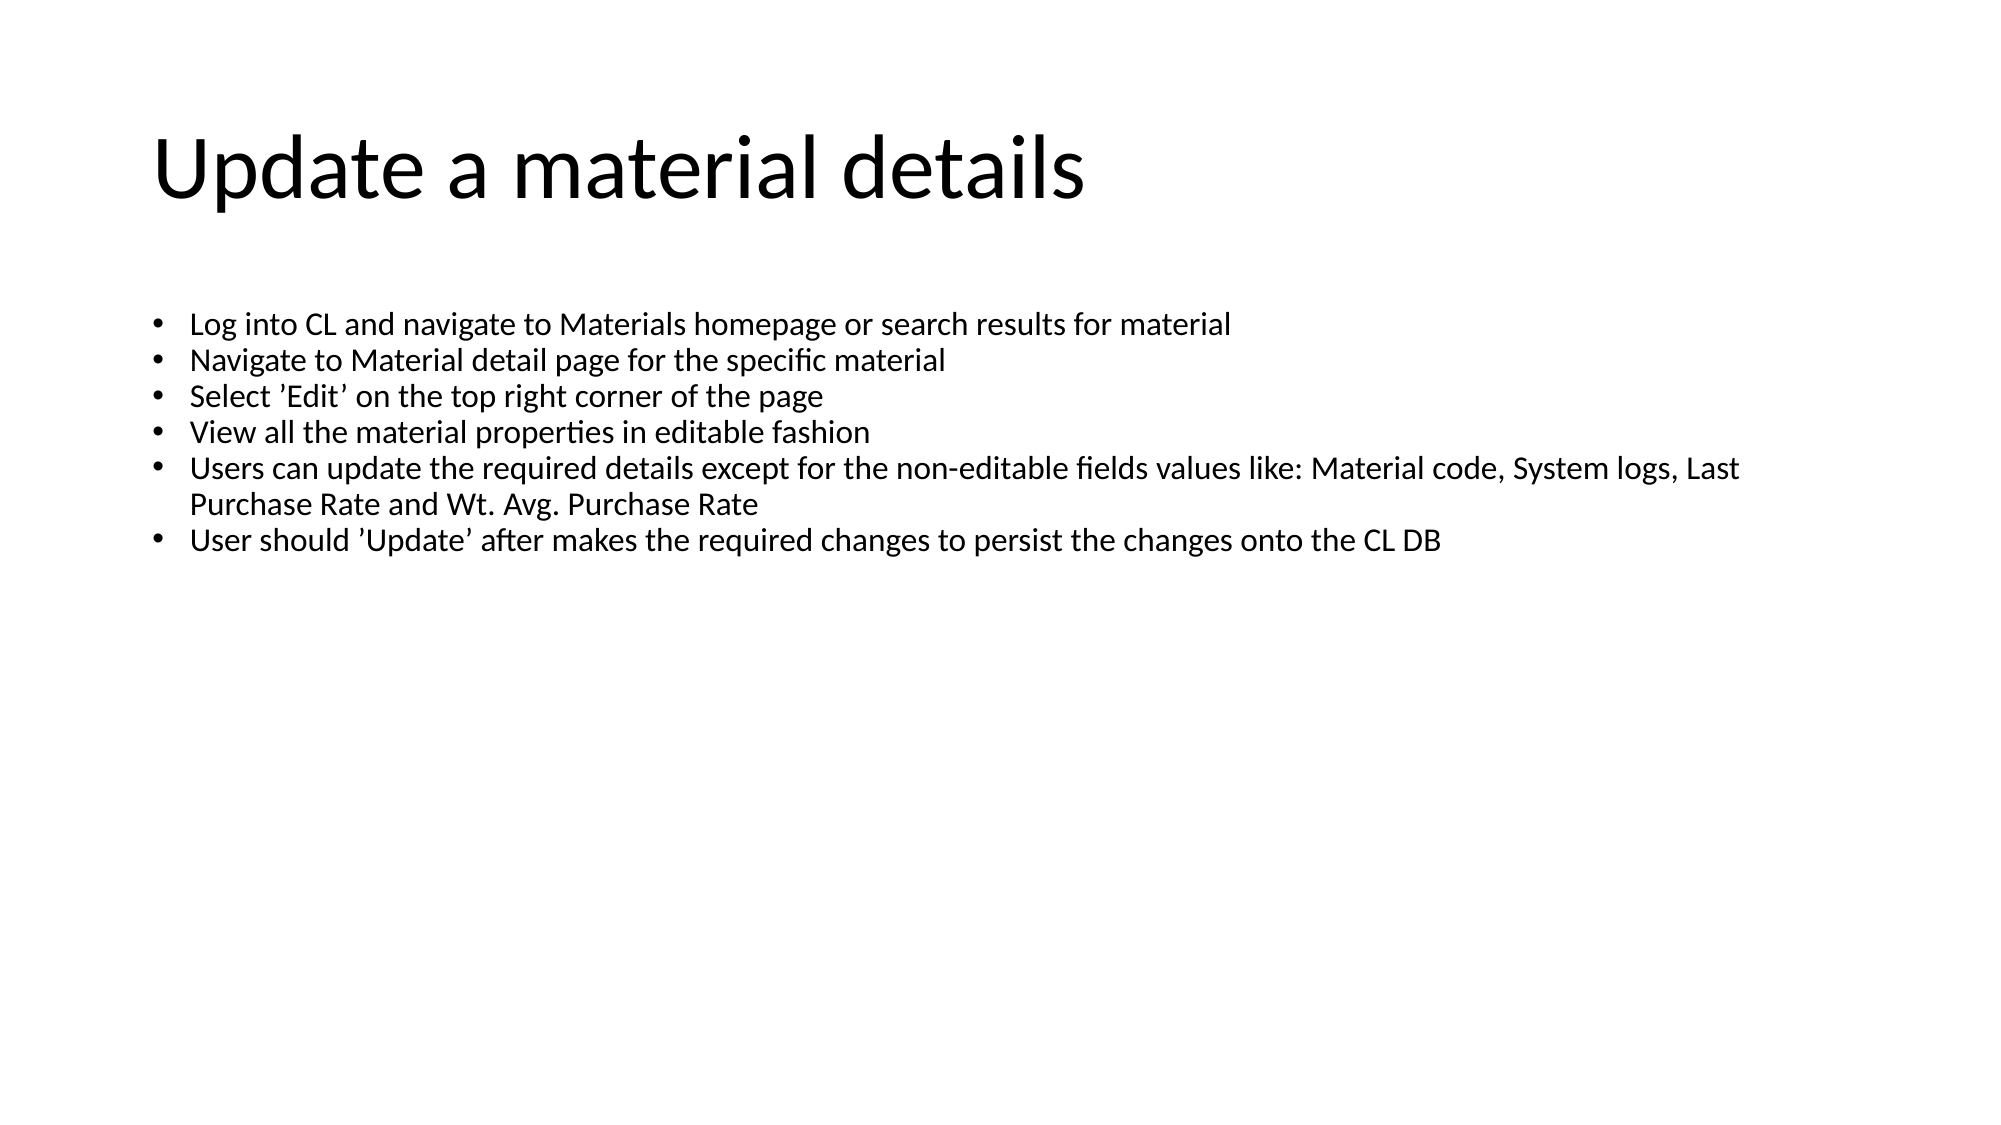

# Update a material details
Log into CL and navigate to Materials homepage or search results for material
Navigate to Material detail page for the specific material
Select ’Edit’ on the top right corner of the page
View all the material properties in editable fashion
Users can update the required details except for the non-editable fields values like: Material code, System logs, Last Purchase Rate and Wt. Avg. Purchase Rate
User should ’Update’ after makes the required changes to persist the changes onto the CL DB